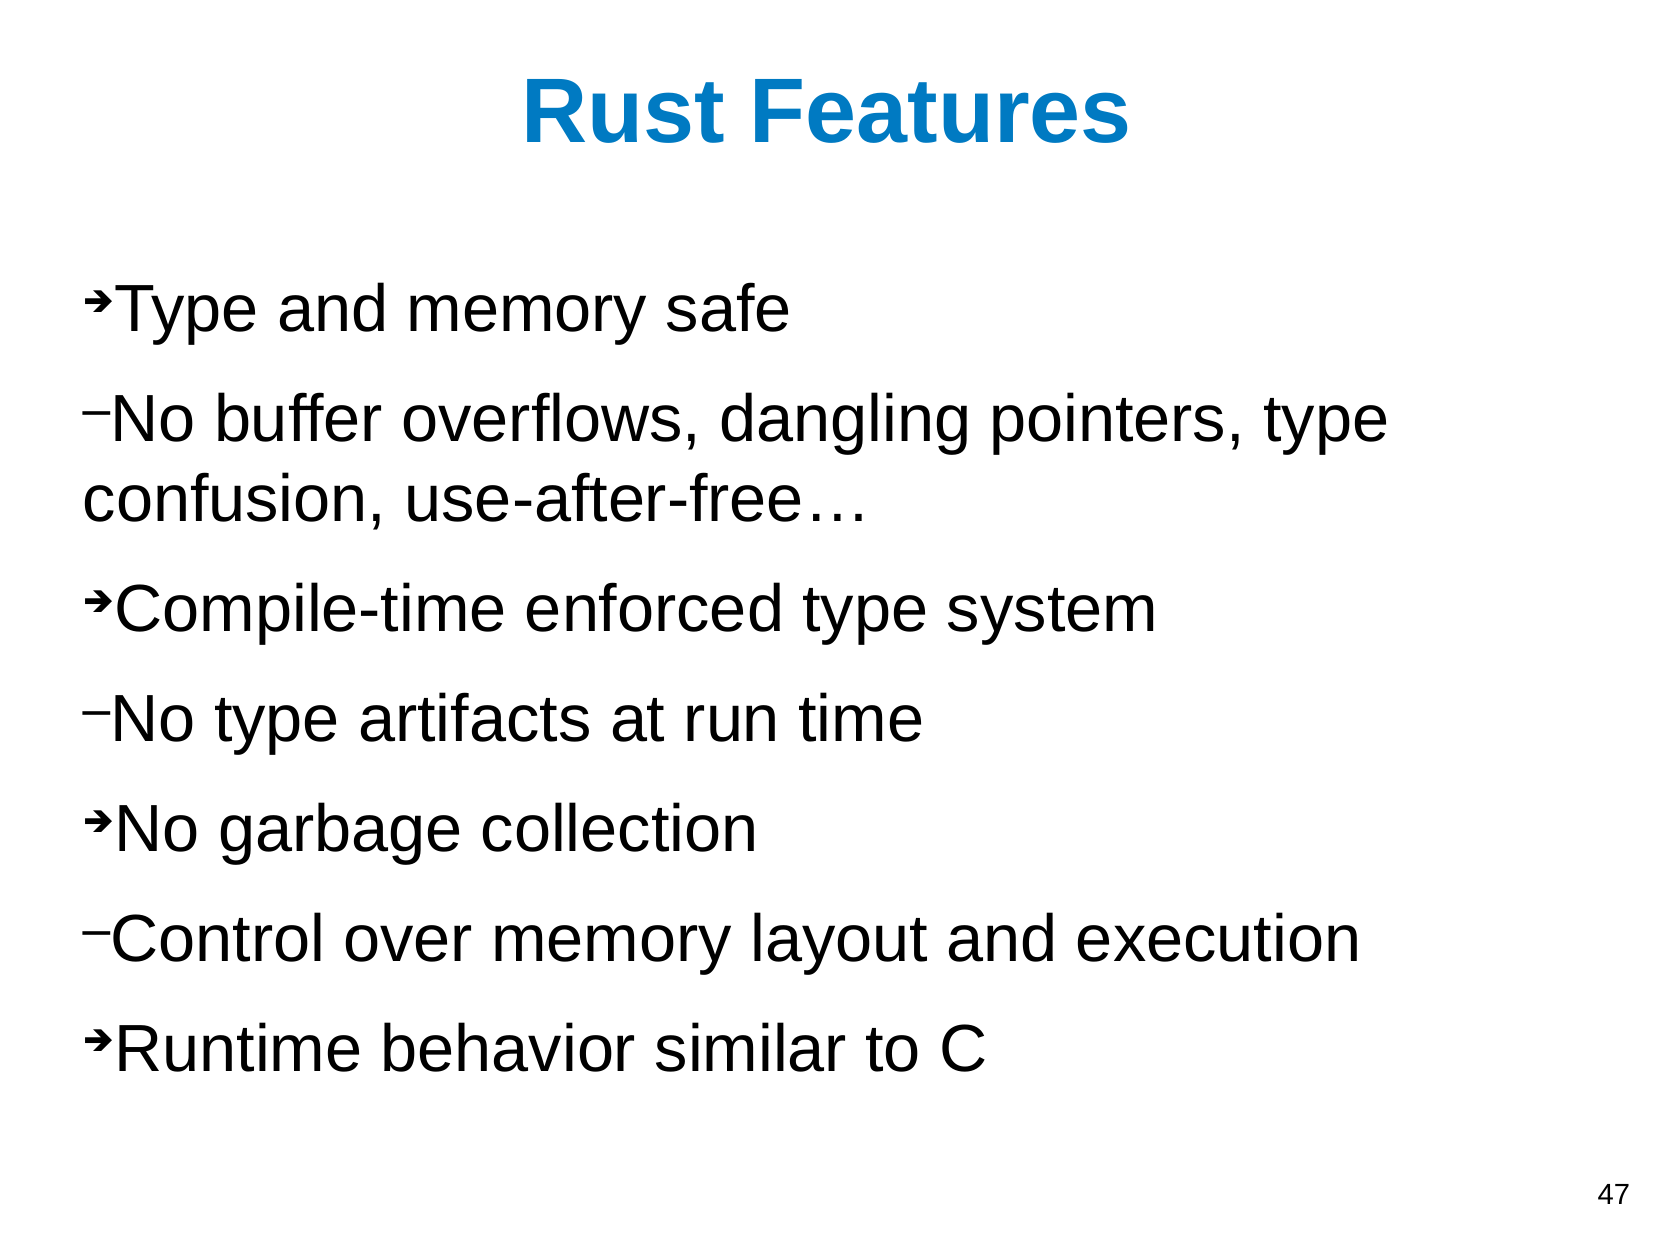

Rust Features
Type and memory safe
No buffer overflows, dangling pointers, type confusion, use-after-free…
Compile-time enforced type system
No type artifacts at run time
No garbage collection
Control over memory layout and execution
Runtime behavior similar to C
47